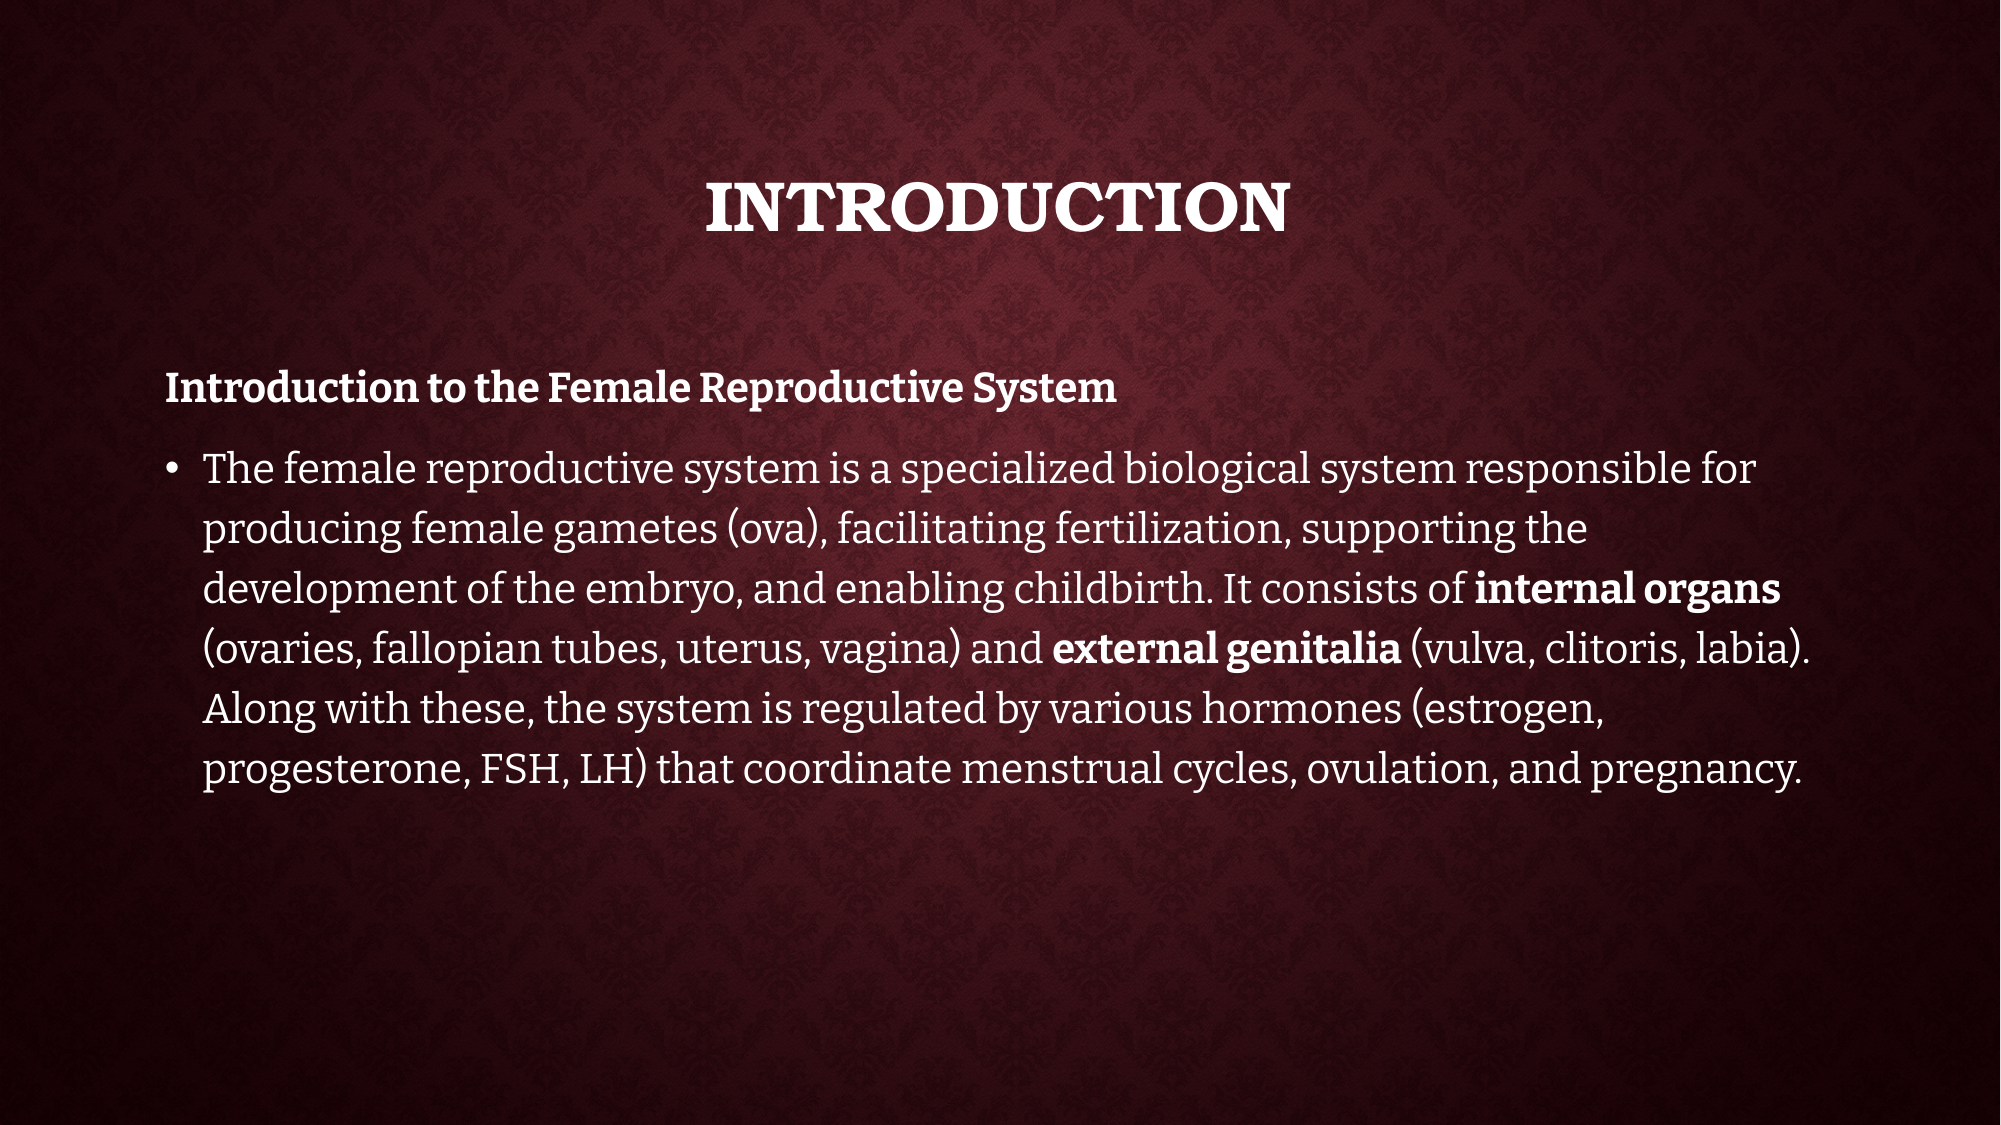

# introduction
Introduction to the Female Reproductive System
The female reproductive system is a specialized biological system responsible for producing female gametes (ova), facilitating fertilization, supporting the development of the embryo, and enabling childbirth. It consists of internal organs (ovaries, fallopian tubes, uterus, vagina) and external genitalia (vulva, clitoris, labia). Along with these, the system is regulated by various hormones (estrogen, progesterone, FSH, LH) that coordinate menstrual cycles, ovulation, and pregnancy.